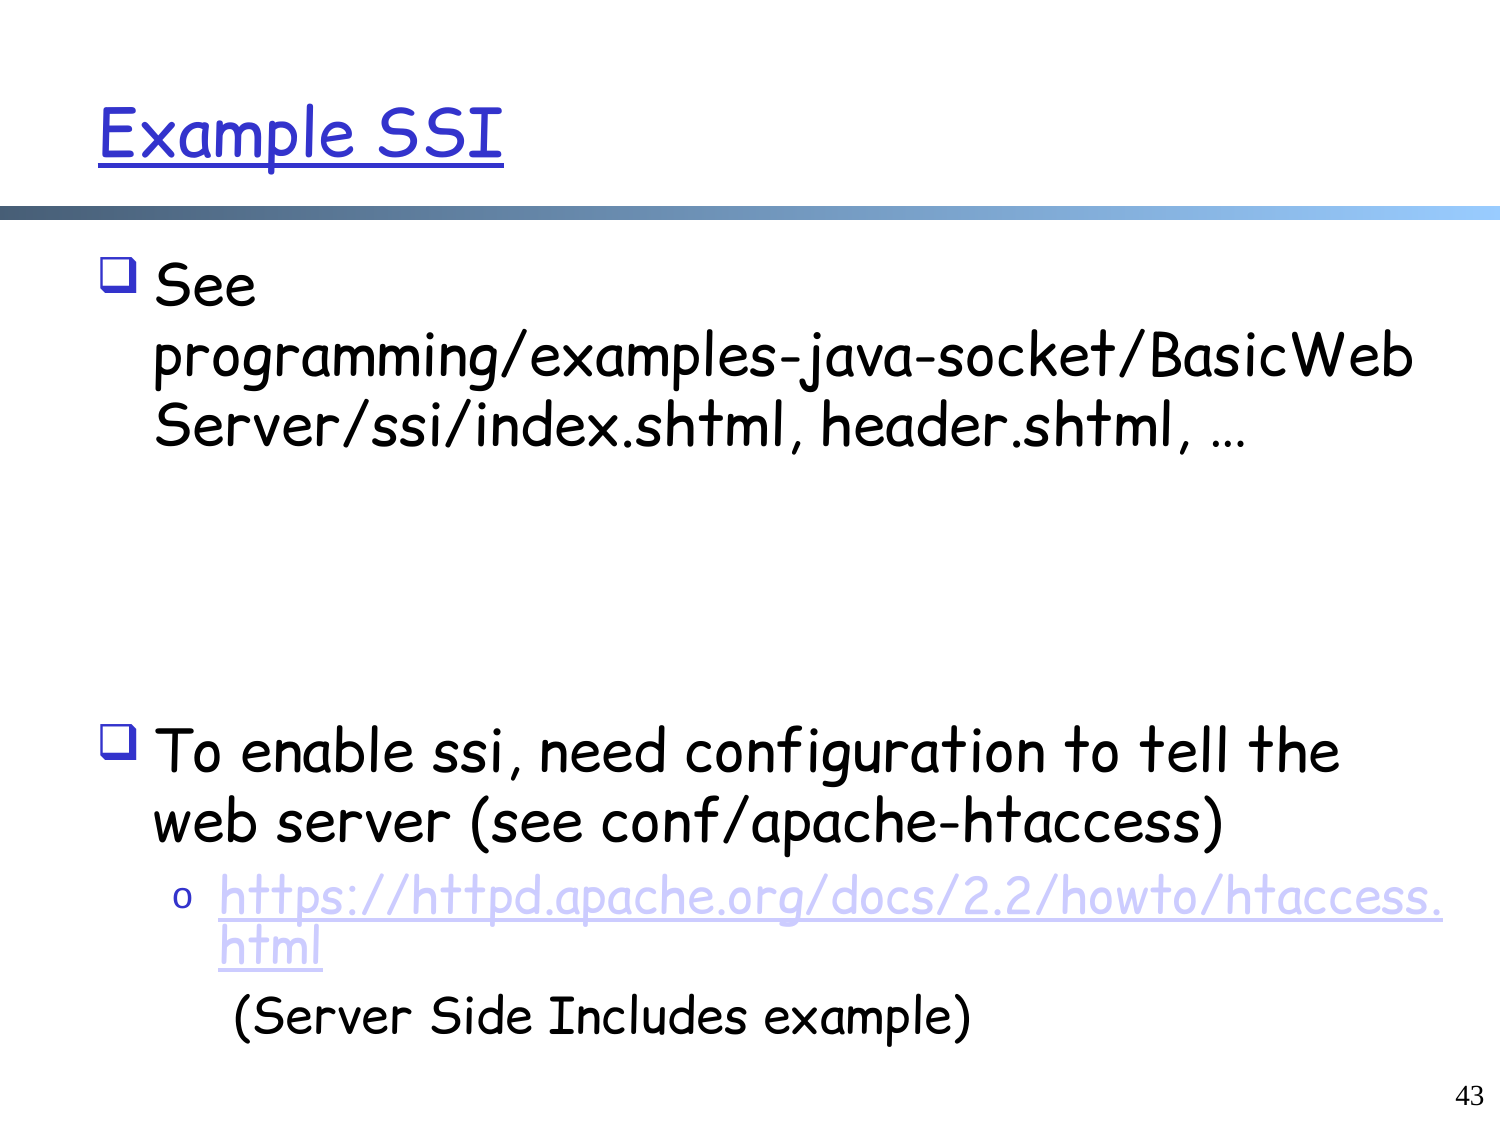

# Example SSI
See programming/examples-java-socket/BasicWebServer/ssi/index.shtml, header.shtml, …

To enable ssi, need configuration to tell the web server (see conf/apache-htaccess)
https://httpd.apache.org/docs/2.2/howto/htaccess.html (Server Side Includes example)
43